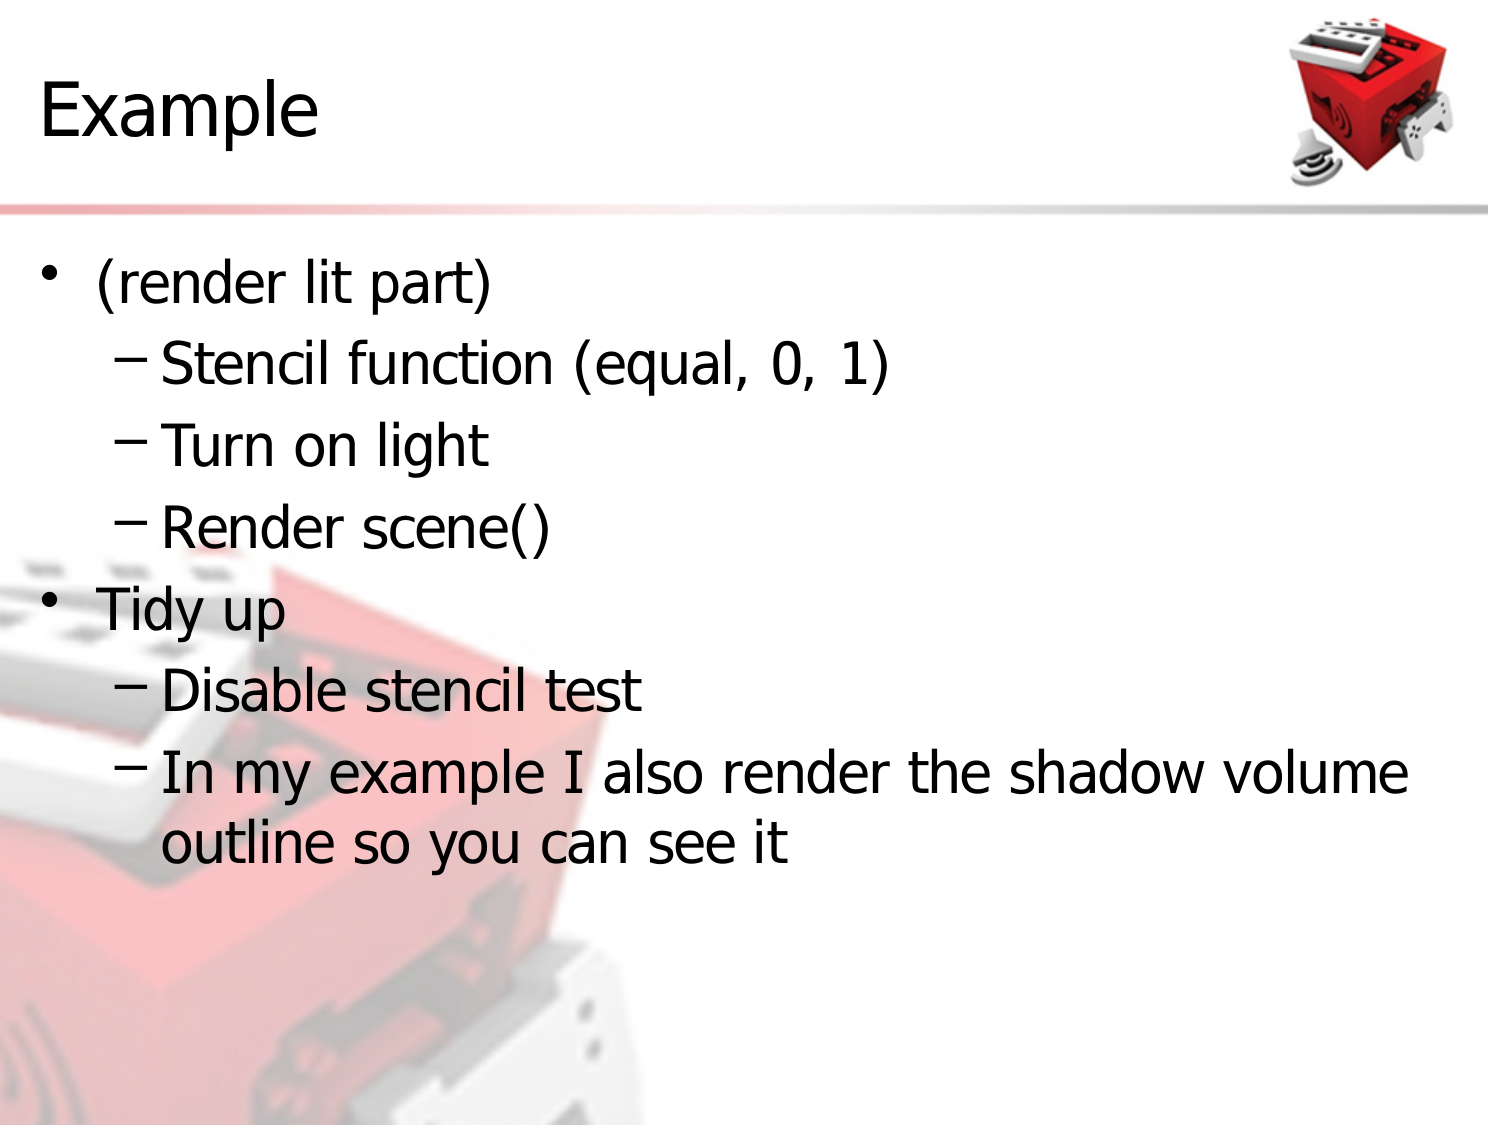

# Example
(render lit part)
Stencil function (equal, 0, 1)
Turn on light
Render scene()
Tidy up
Disable stencil test
In my example I also render the shadow volume outline so you can see it